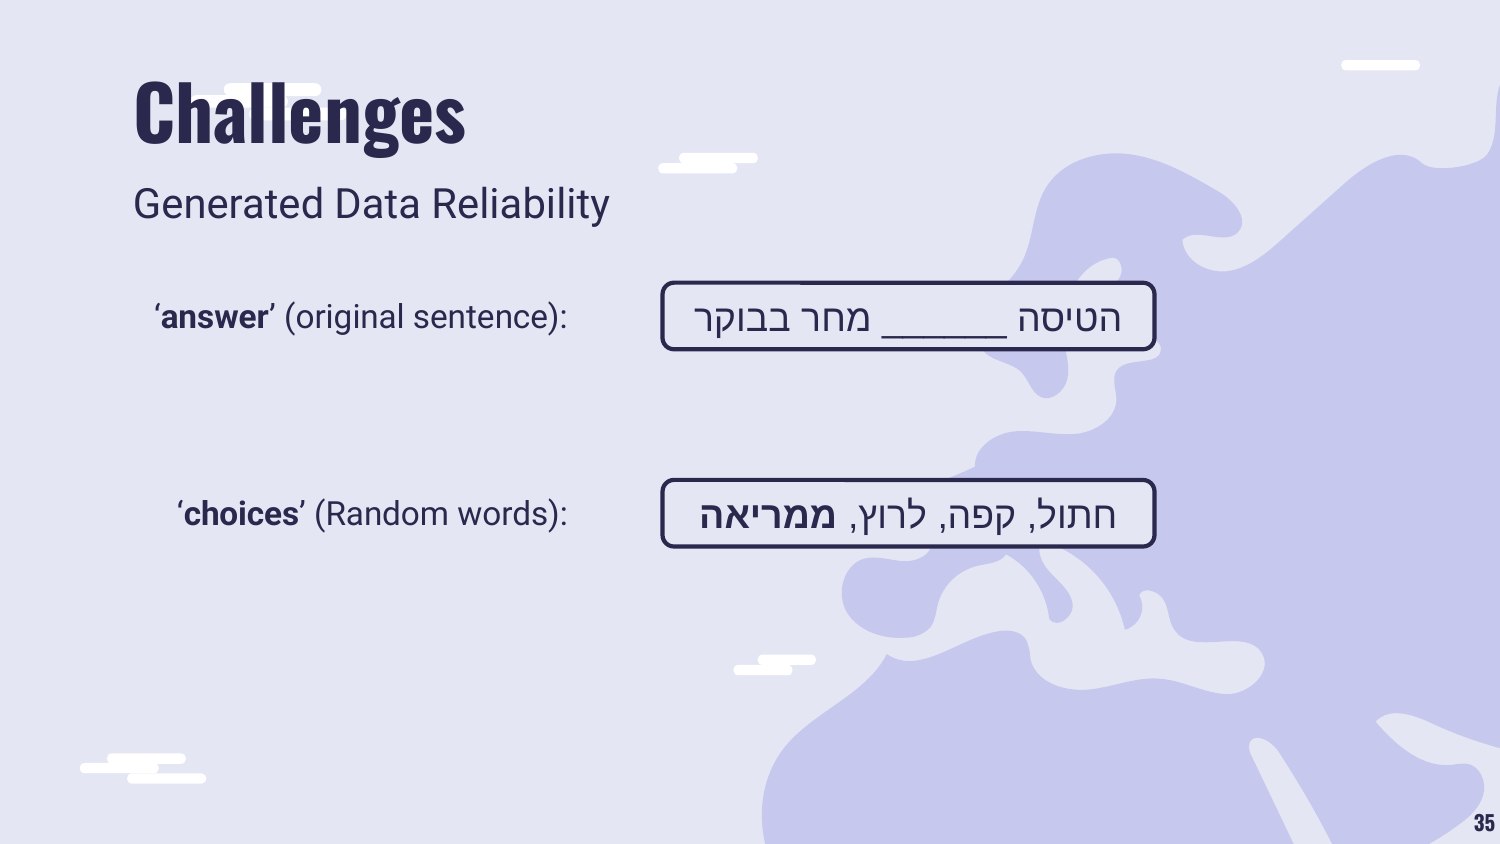

# Challenges
Generated Data Reliability
הטיסה ______ מחר בבוקר
‘answer’ (original sentence):
חתול, קפה, לרוץ, ממריאה
‘choices’ (Random words):
35